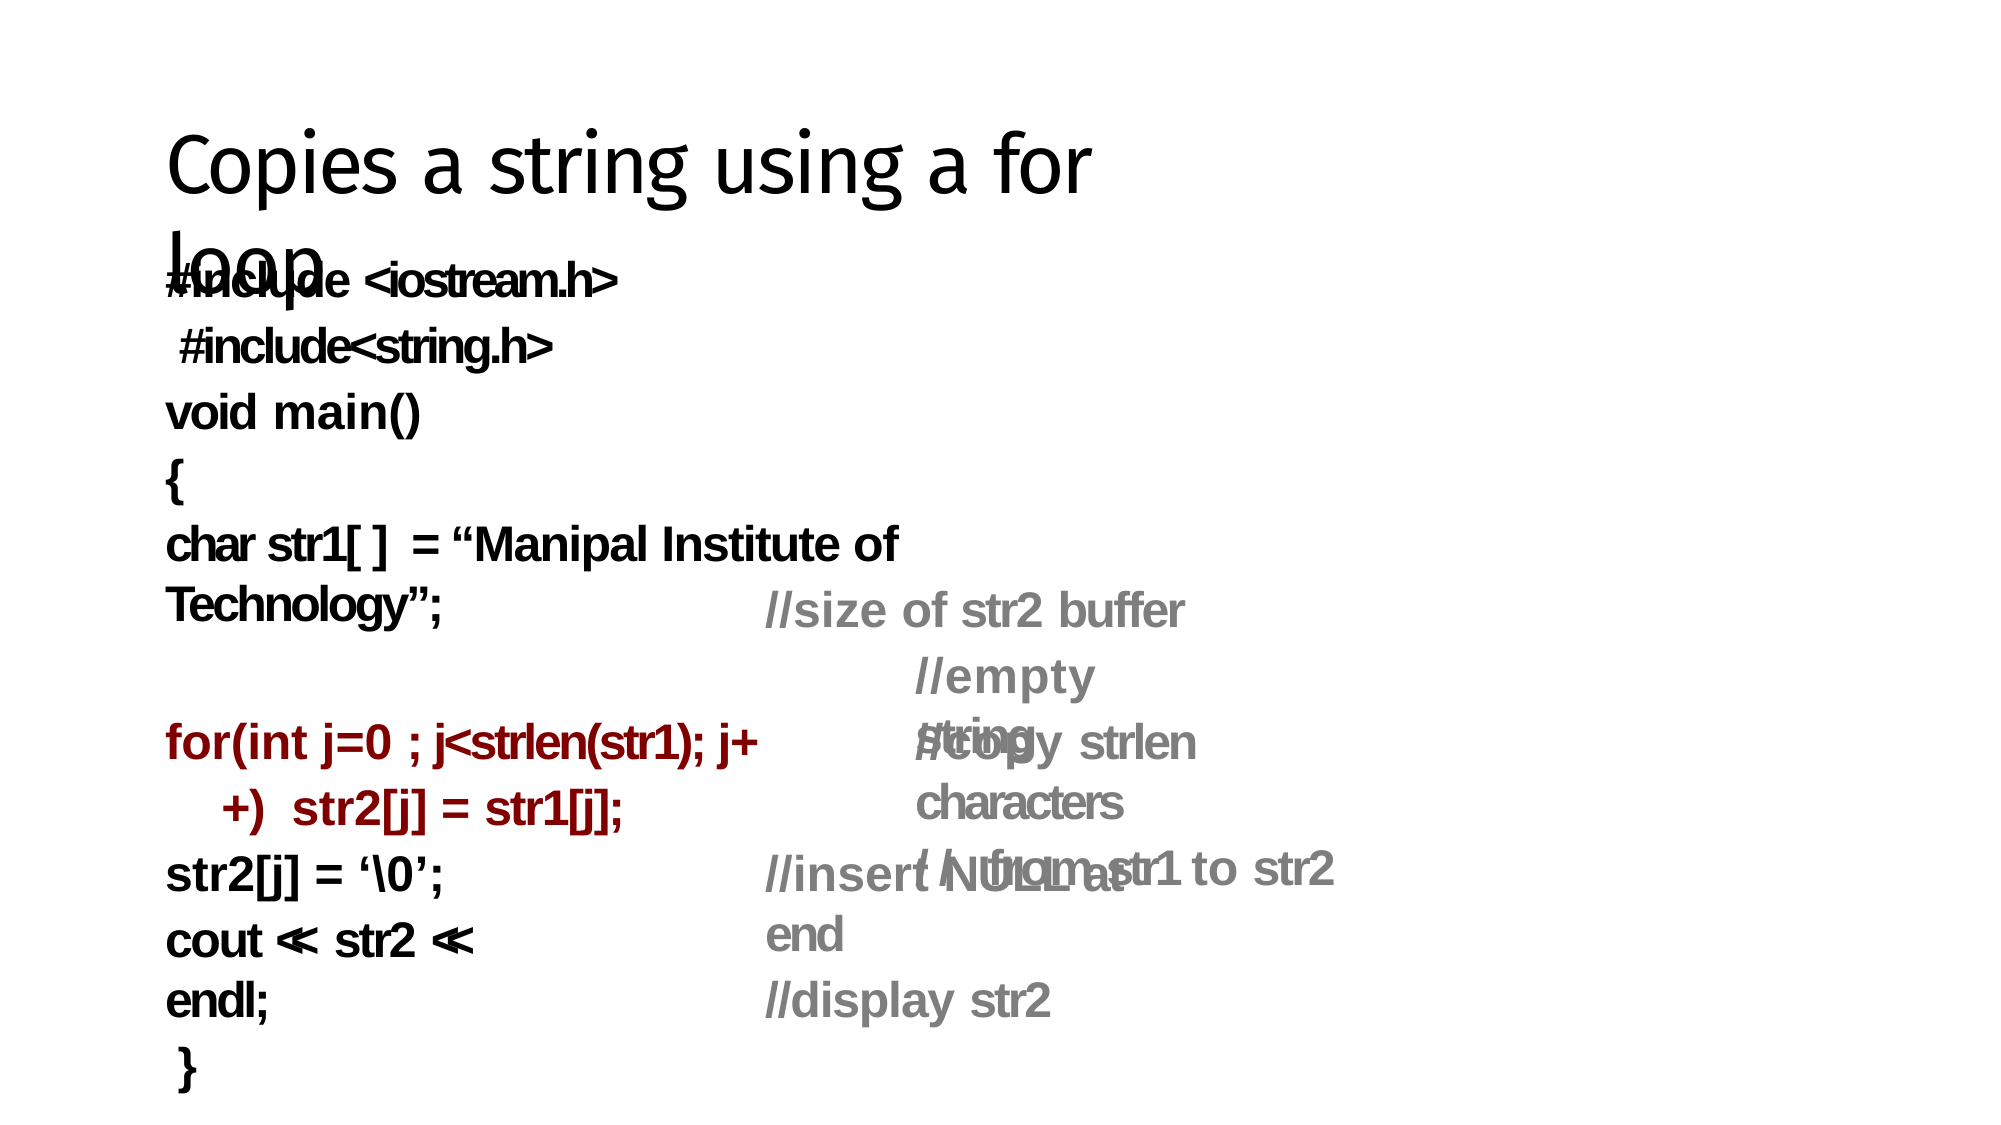

Copies a string using a for loop
#include <iostream.h>  #include<string.h>  void main()
{
char str1[ ] = “Manipal Institute of Technology”;
//size of str2 buffer
//empty string
for(int j=0 ; j<strlen(str1); j++)  str2[j] = str1[j];
//copy strlen characters
// from str1 to str2
str2[j] = ‘\0’;
cout << str2 << endl;
}
//insert NULL at end
//display str2
72
7/13/2012
Department of CSE